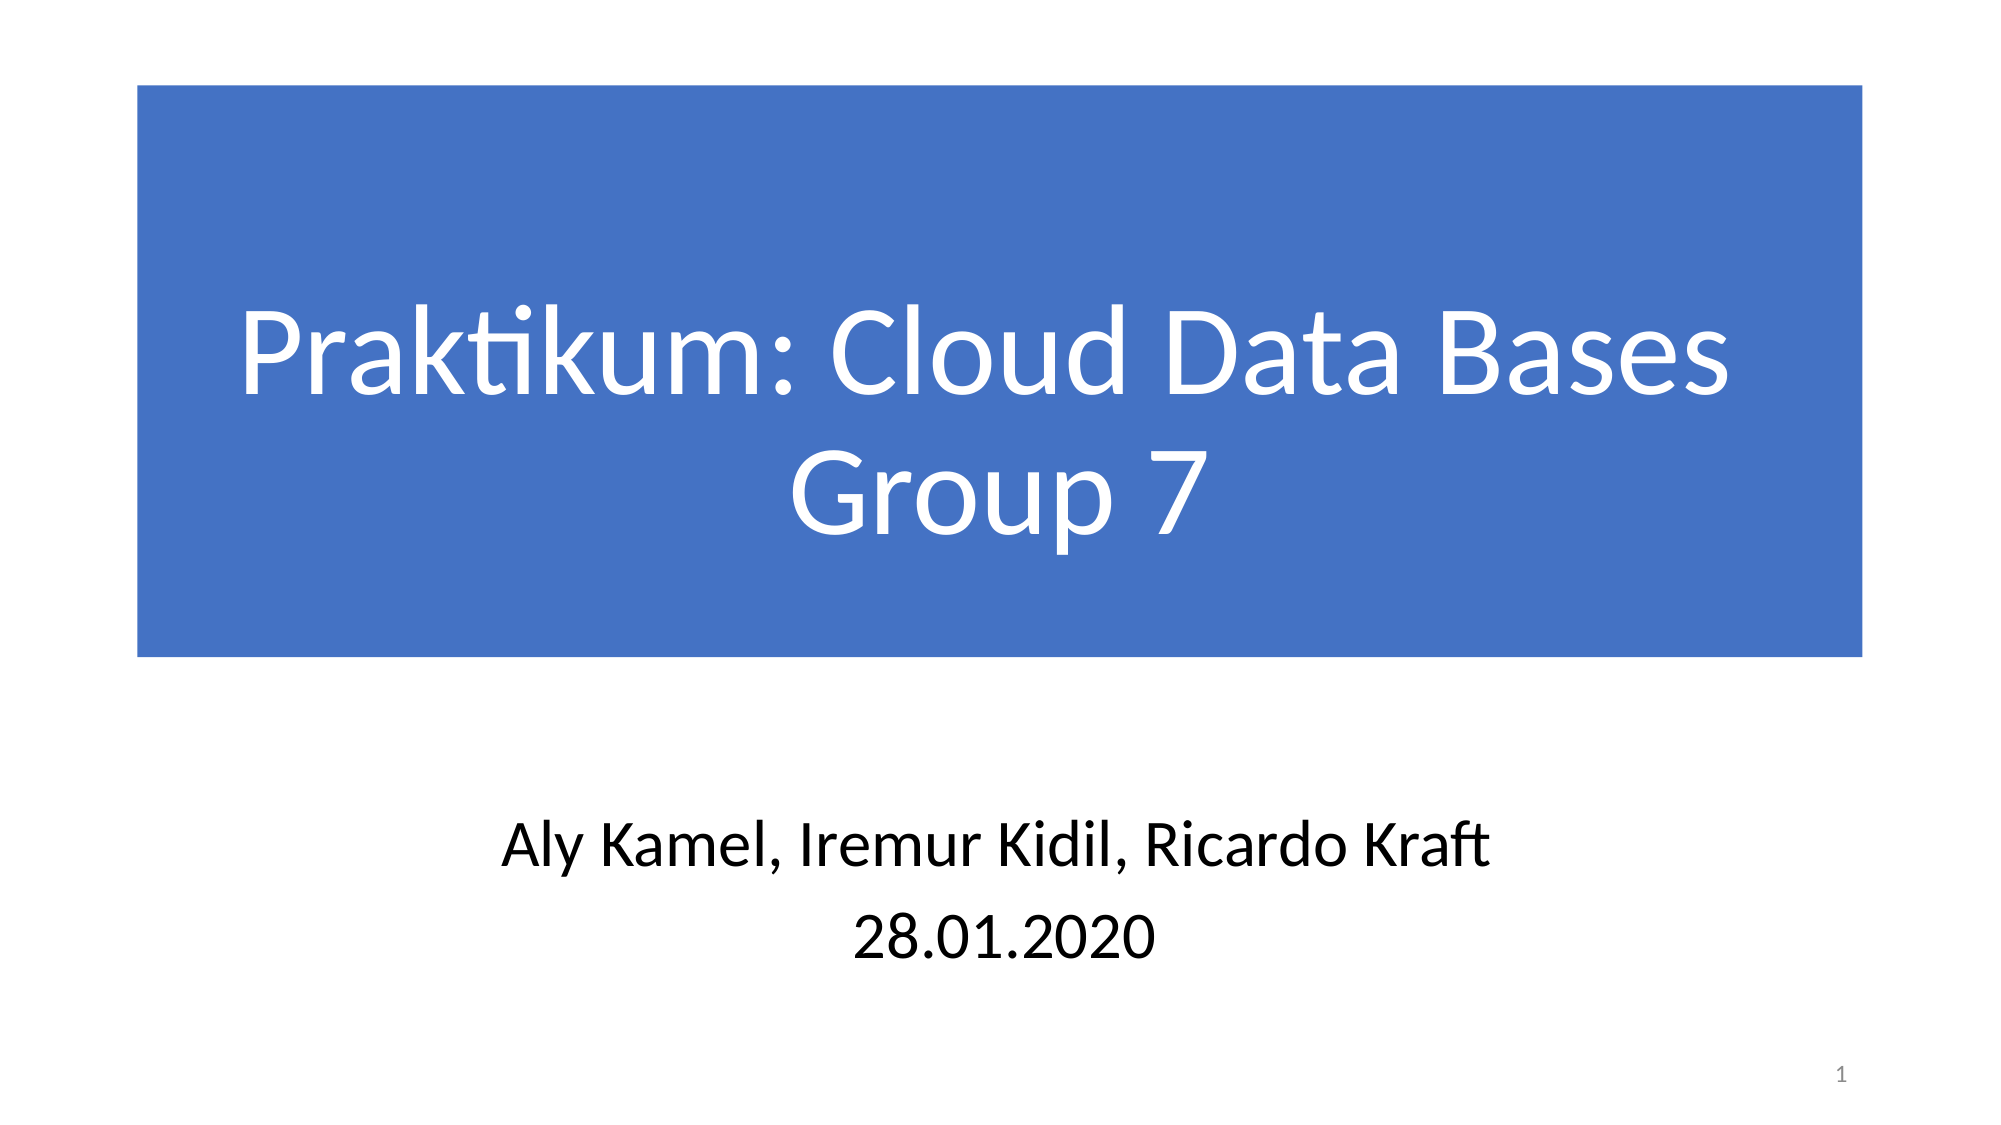

# Praktikum: Cloud Data Bases Group 7
Aly Kamel, Iremur Kidil, Ricardo Kraft
28.01.2020
1